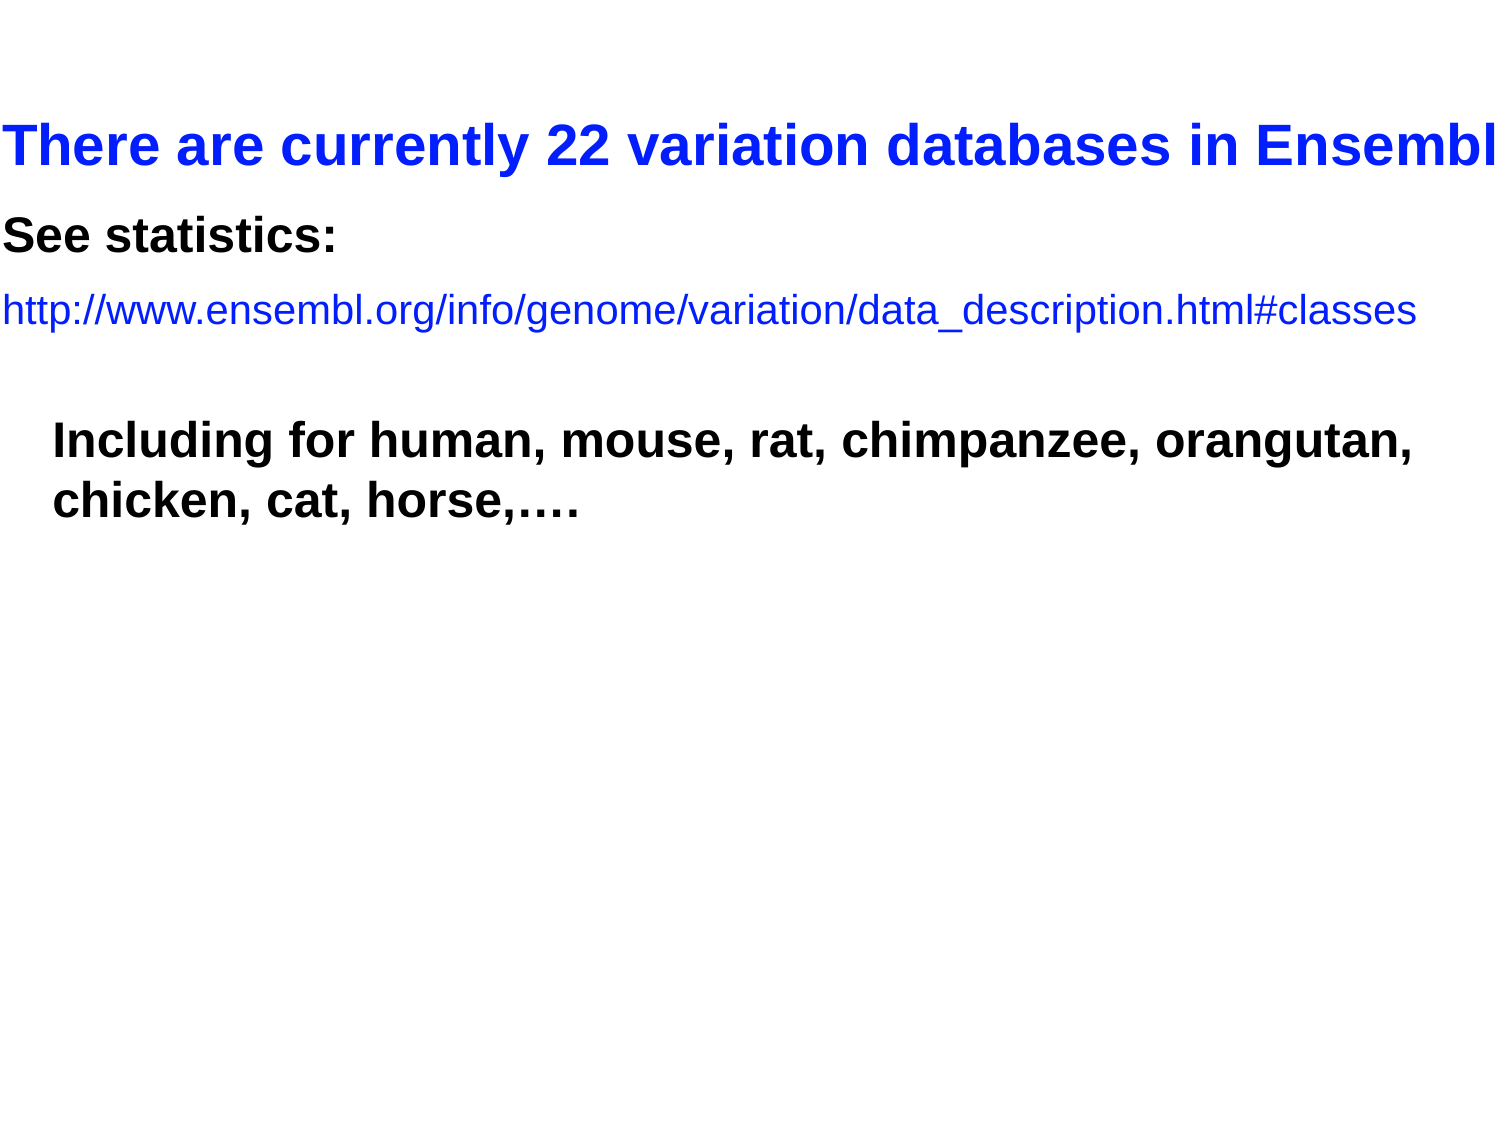

There are currently 22 variation databases in Ensembl:
See statistics:
http://www.ensembl.org/info/genome/variation/data_description.html#classes
Including for human, mouse, rat, chimpanzee, orangutan, chicken, cat, horse,….